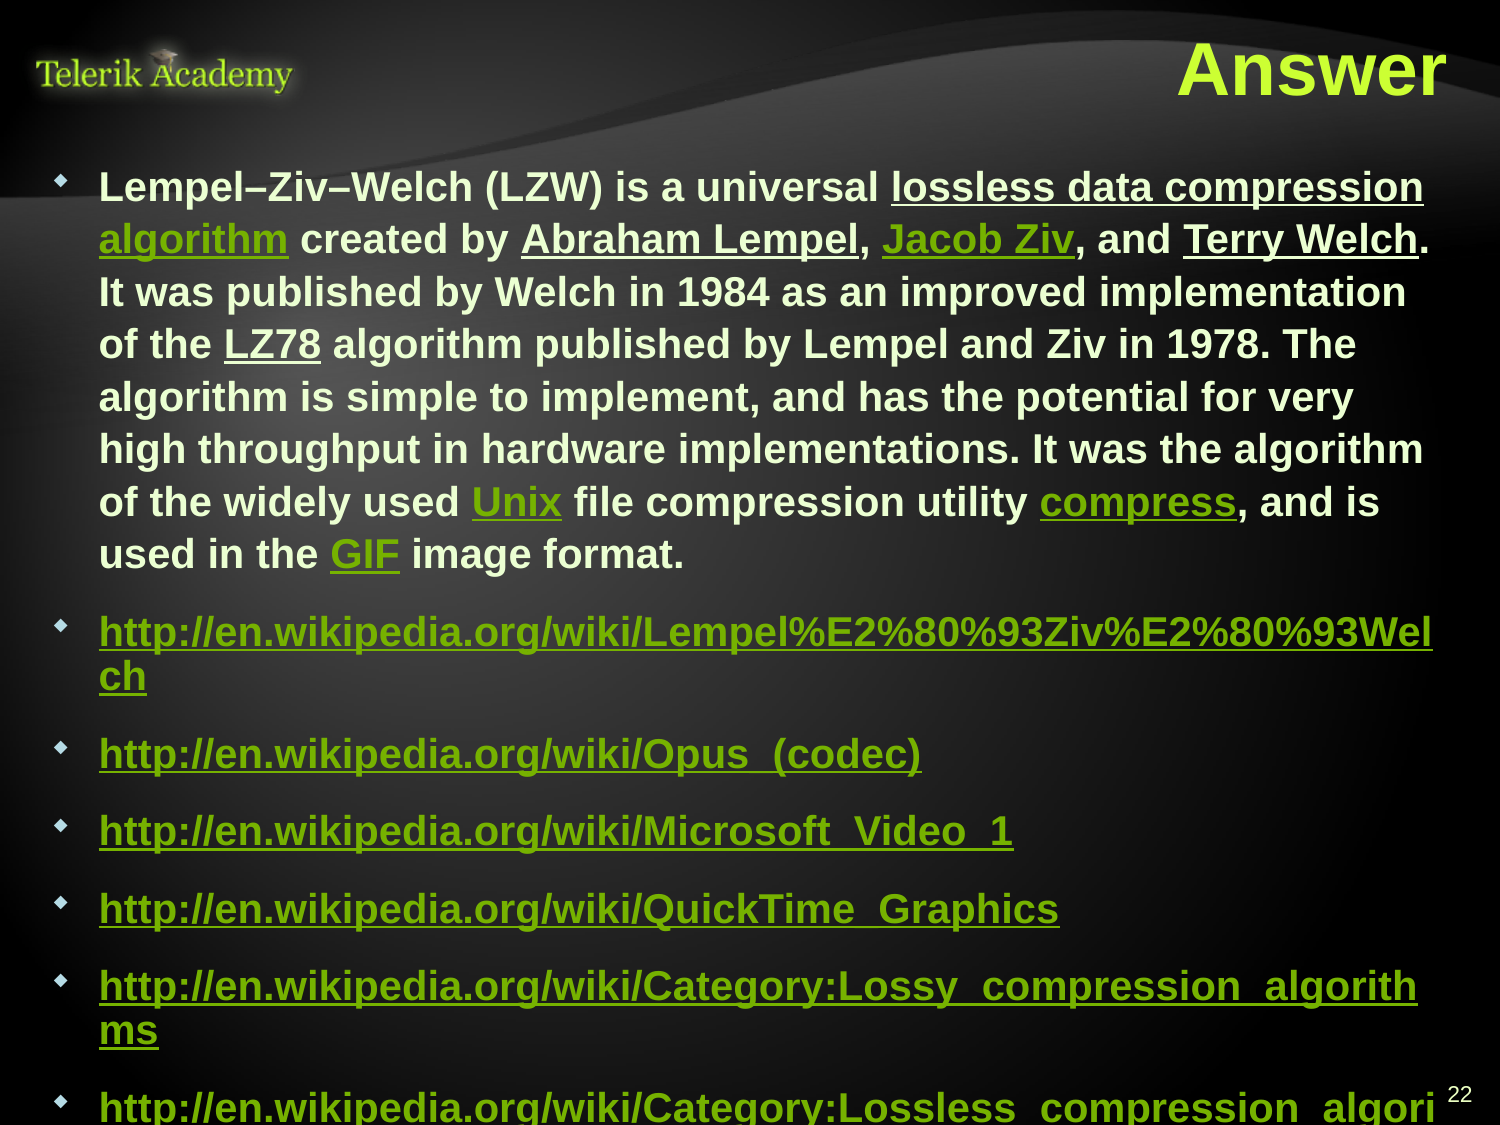

# Answer
Lempel–Ziv–Welch (LZW) is a universal lossless data compression algorithm created by Abraham Lempel, Jacob Ziv, and Terry Welch. It was published by Welch in 1984 as an improved implementation of the LZ78 algorithm published by Lempel and Ziv in 1978. The algorithm is simple to implement, and has the potential for very high throughput in hardware implementations. It was the algorithm of the widely used Unix file compression utility compress, and is used in the GIF image format.
http://en.wikipedia.org/wiki/Lempel%E2%80%93Ziv%E2%80%93Welch
http://en.wikipedia.org/wiki/Opus_(codec)
http://en.wikipedia.org/wiki/Microsoft_Video_1
http://en.wikipedia.org/wiki/QuickTime_Graphics
http://en.wikipedia.org/wiki/Category:Lossy_compression_algorithms
http://en.wikipedia.org/wiki/Category:Lossless_compression_algorithms

22